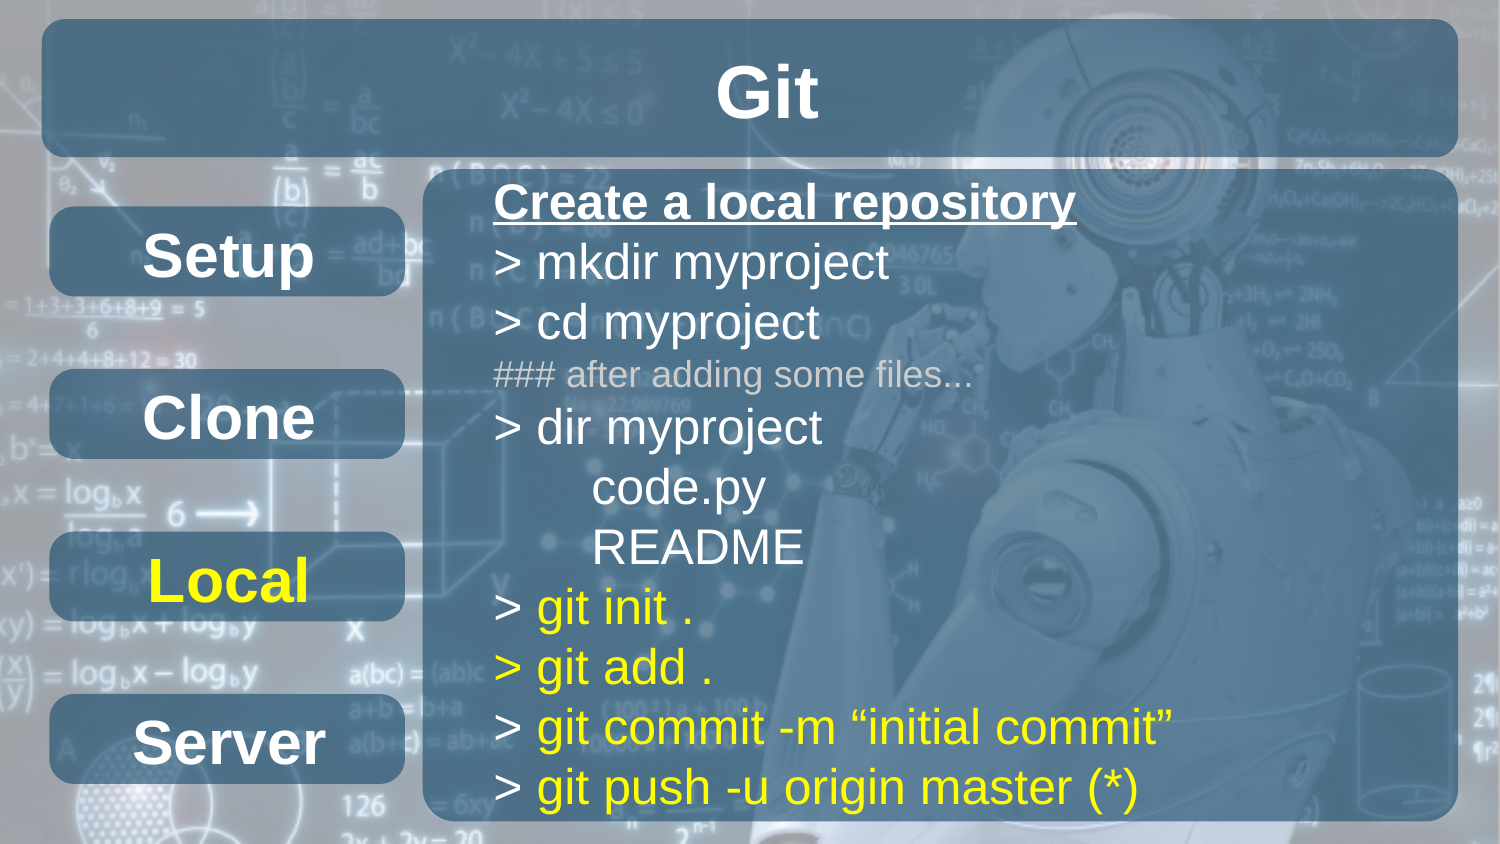

# Git
Create a local repository
> mkdir myproject
> cd myproject
### after adding some files...
> dir myproject
       code.py
       README
> git init .
> git add .
> git commit -m “initial commit”
> git push -u origin master (*)
  Setup
  Clone
  Local
  Server